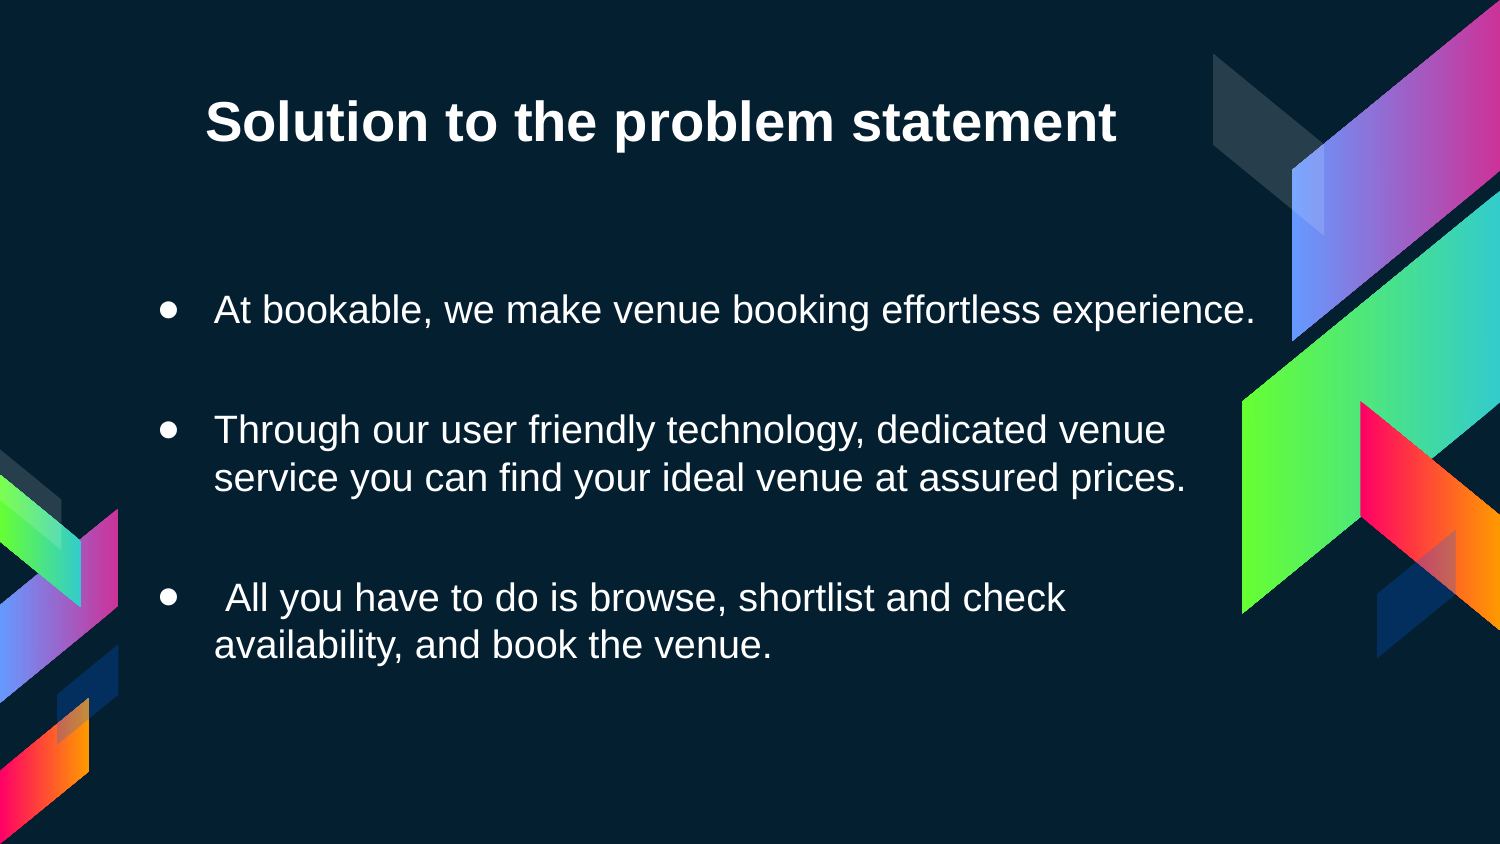

# Solution to the problem statement
At bookable, we make venue booking effortless experience.

Through our user friendly technology, dedicated venue service you can find your ideal venue at assured prices.

 All you have to do is browse, shortlist and check availability, and book the venue.